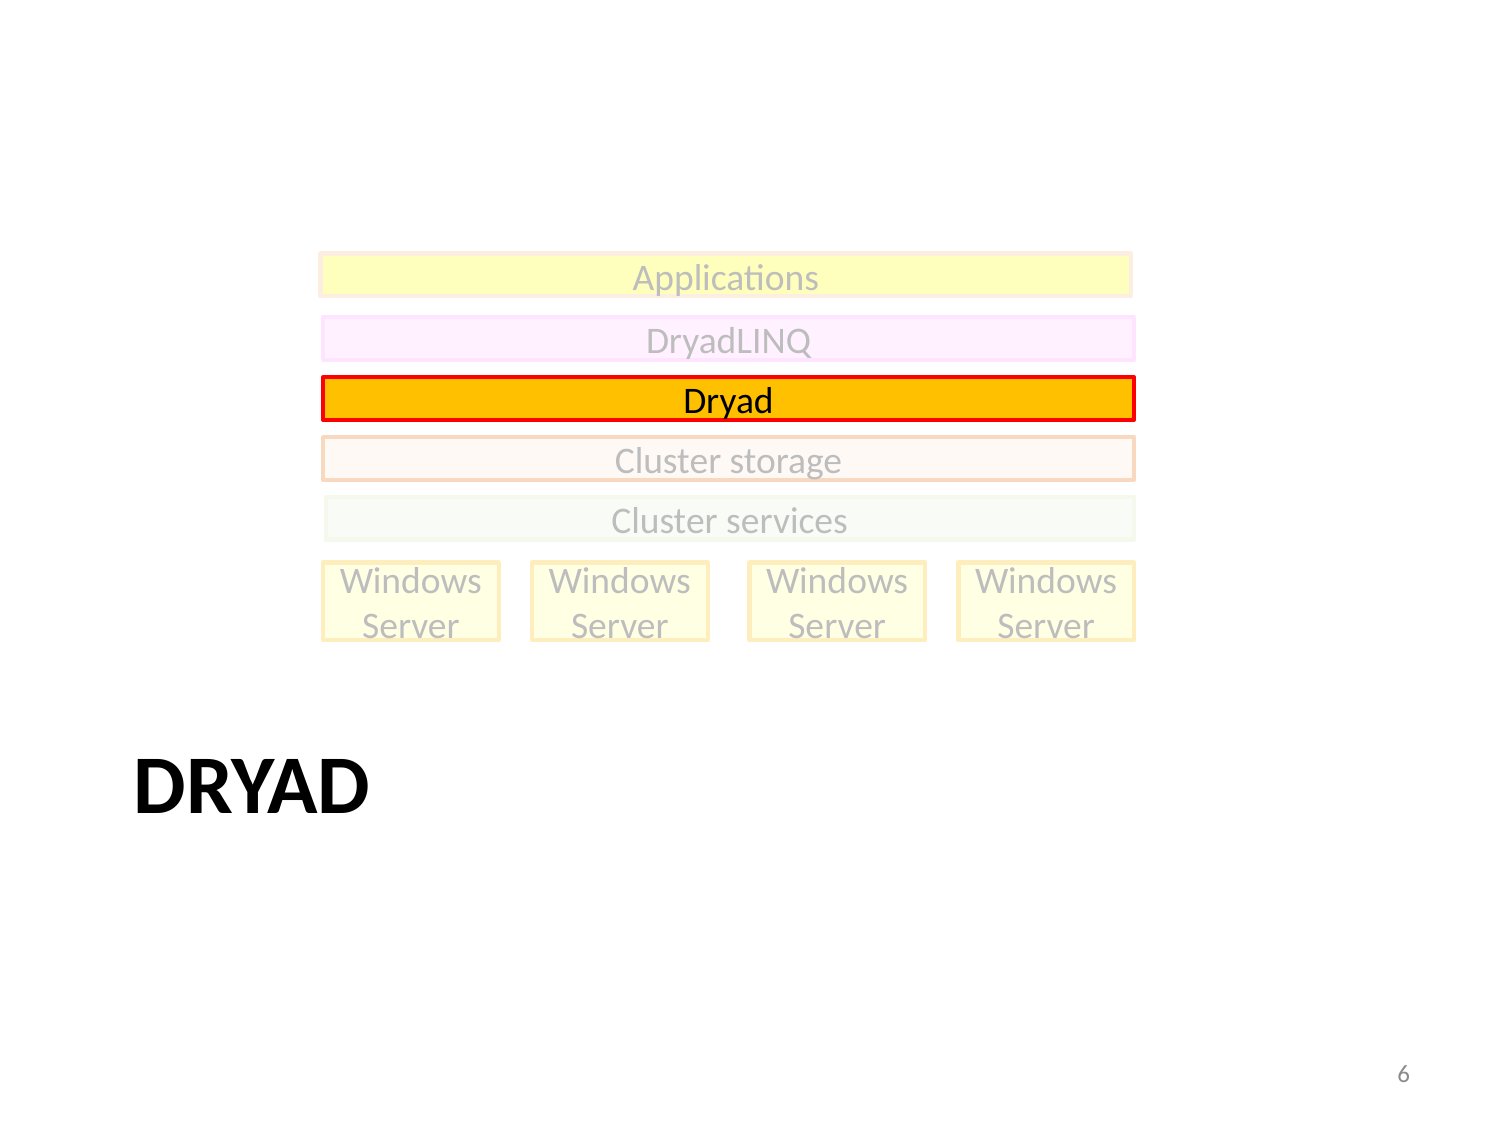

Applications
DryadLINQ
Dryad

Cluster storage
Cluster services
Windows Server
Windows Server
Windows Server
Windows Server
# DRYAD
6